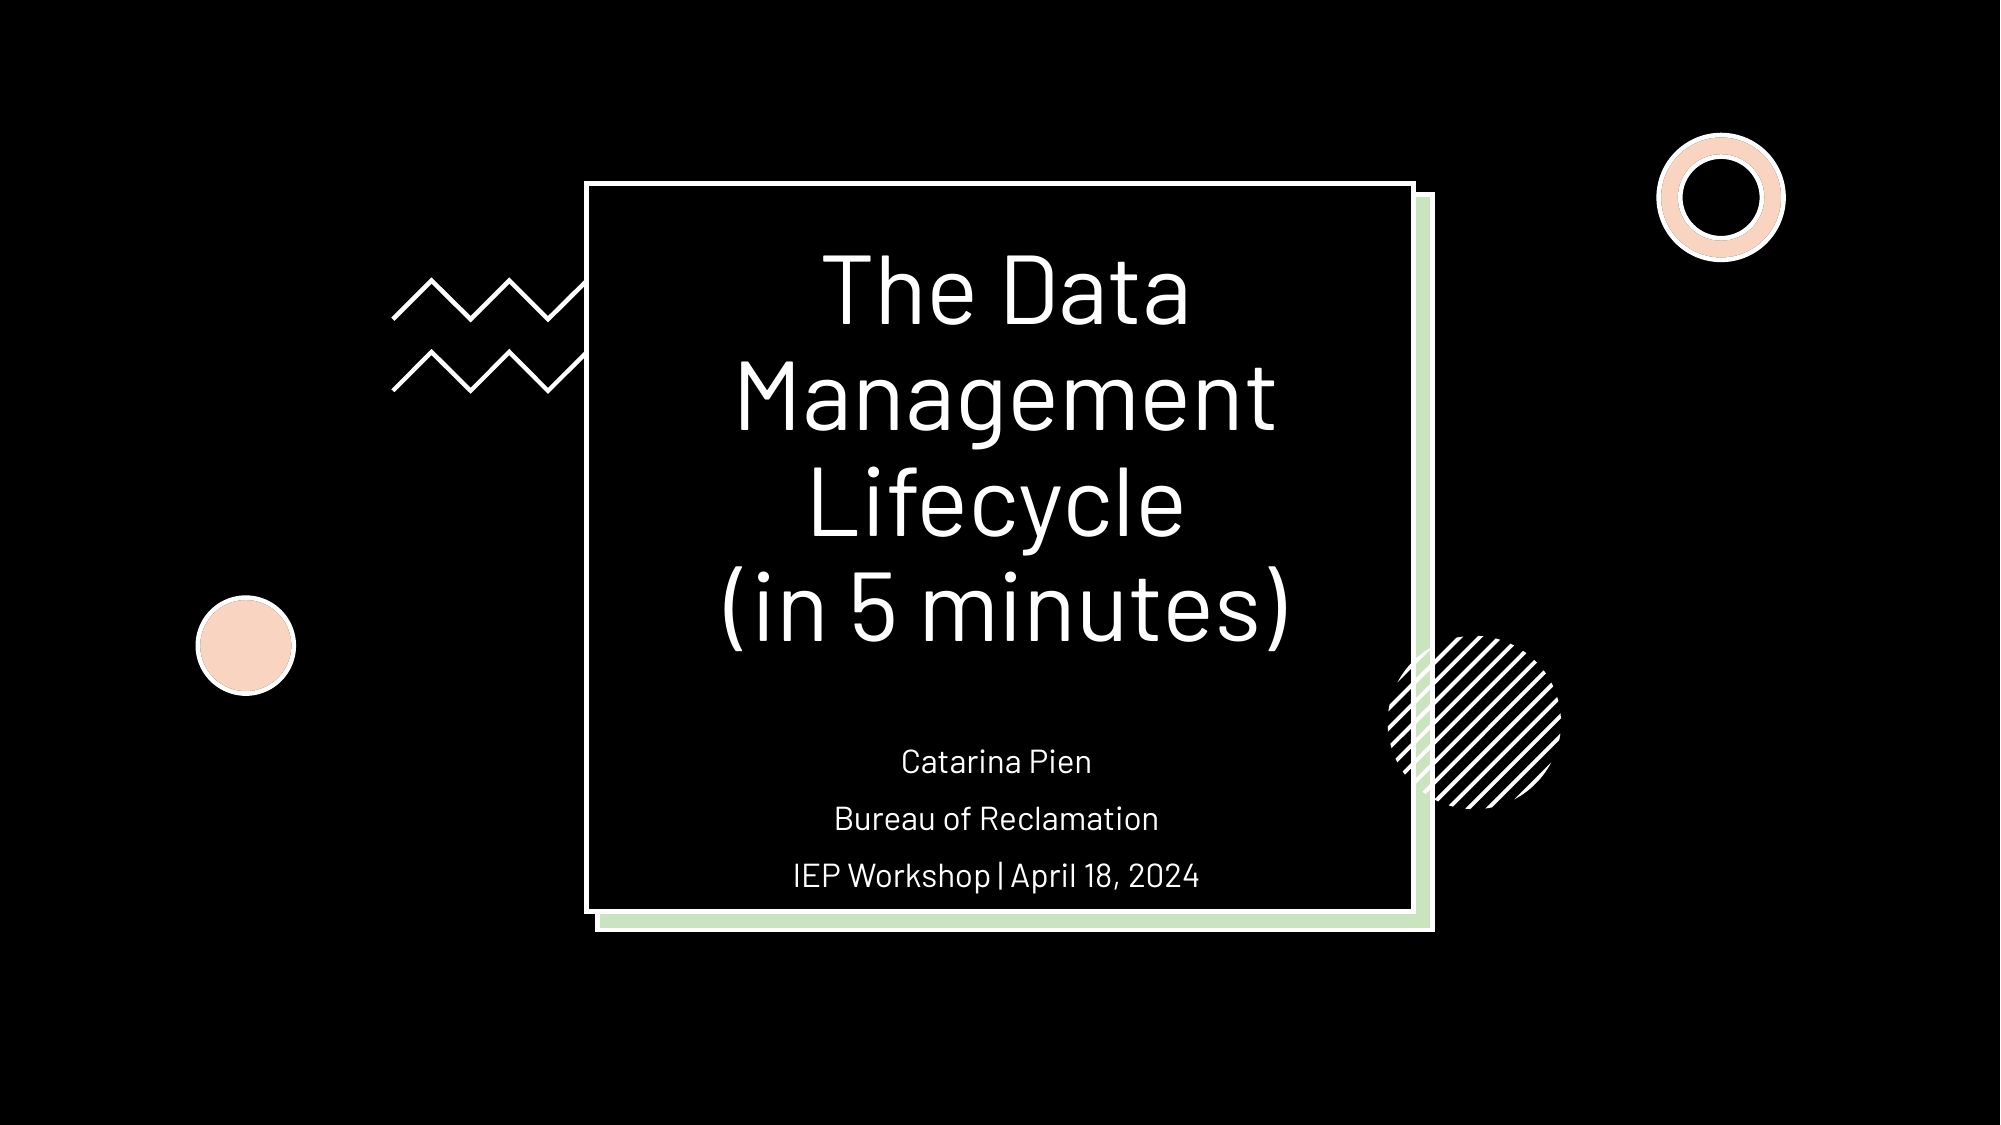

# The Data Management Lifecycle (in 5 minutes)

Catarina Pien
Bureau of Reclamation
IEP Workshop | April 18, 2024